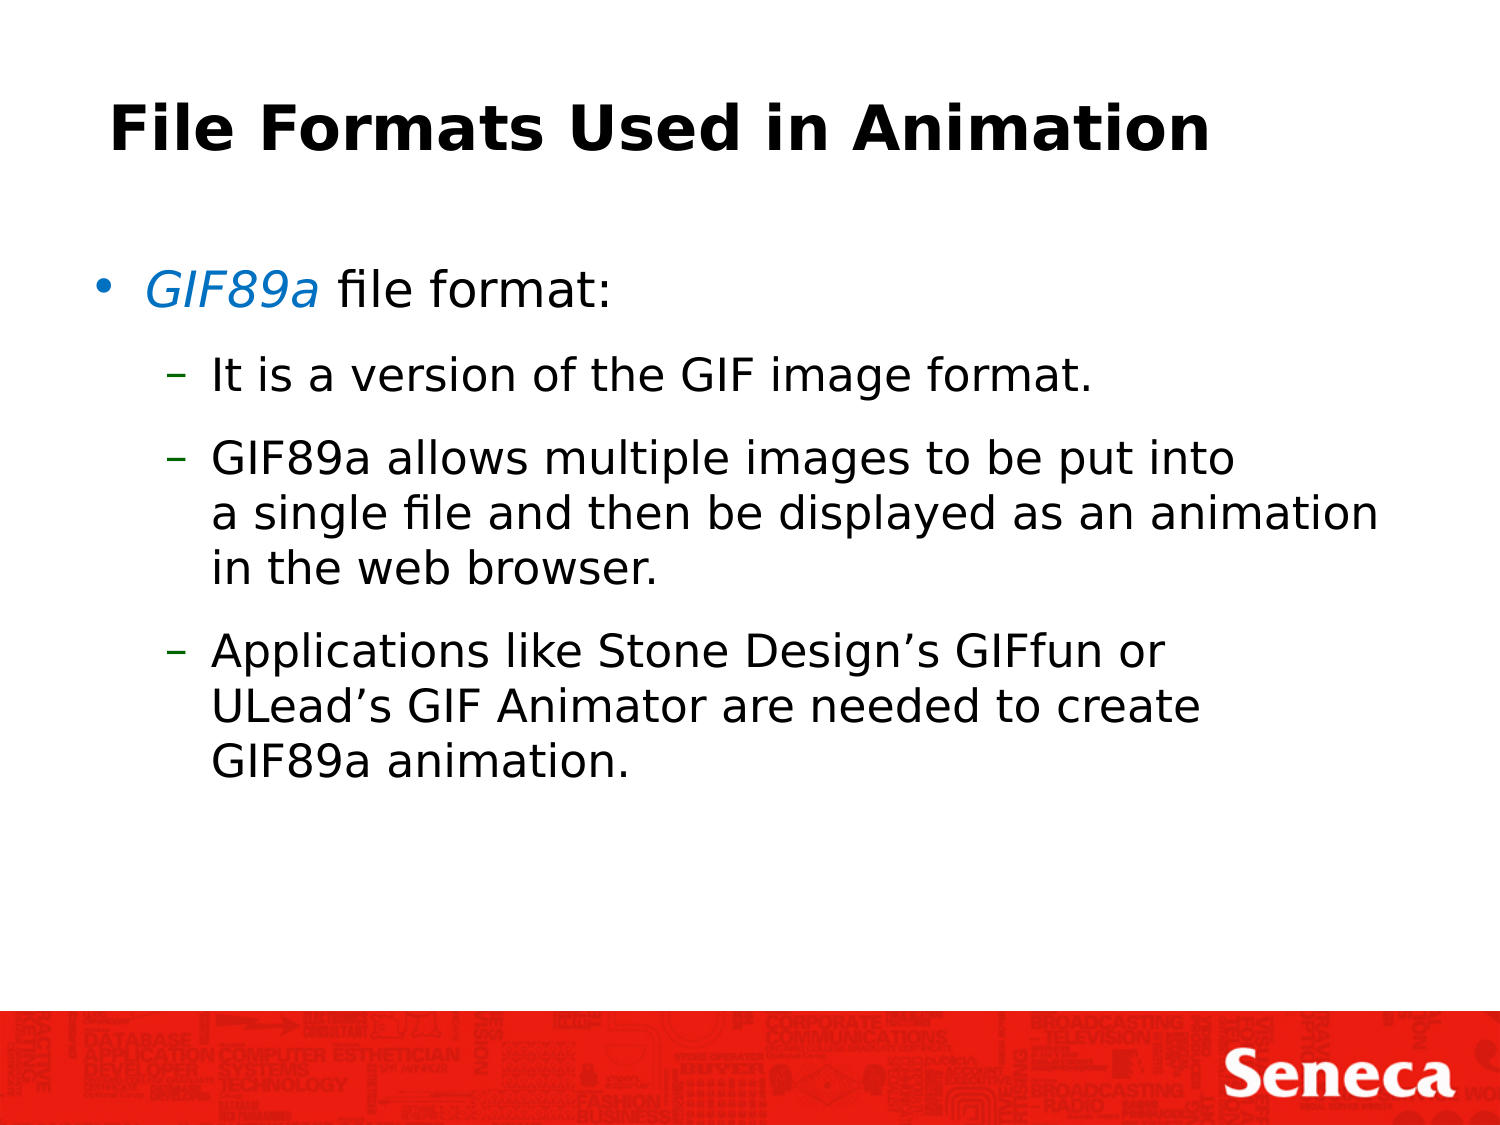

File Formats Used in Animation
GIF89a file format:
It is a version of the GIF image format.
GIF89a allows multiple images to be put into
a single file and then be displayed as an animation
in the web browser.
Applications like Stone Design’s GIFfun or
ULead’s GIF Animator are needed to create
GIF89a animation.